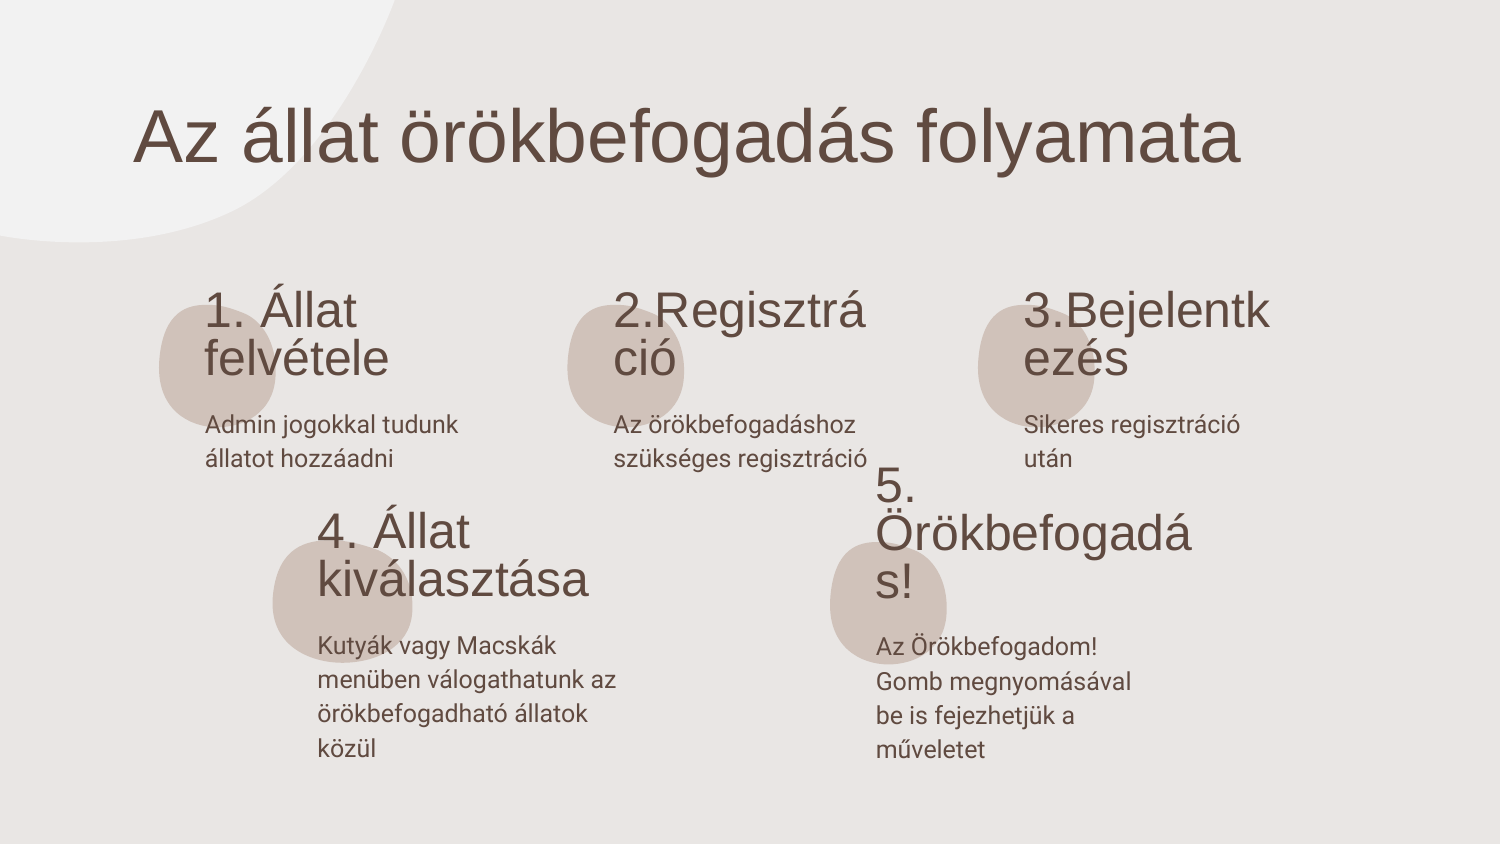

# Az állat örökbefogadás folyamata

1. Állat felvétele
2.Regisztráció
3.Bejelentkezés
Admin jogokkal tudunk állatot hozzáadni
Az örökbefogadáshoz szükséges regisztráció
Sikeres regisztráció után

4. Állat kiválasztása
5. Örökbefogadás!
Kutyák vagy Macskák menüben válogathatunk az örökbefogadható állatok közül
Az Örökbefogadom! Gomb megnyomásával be is fejezhetjük a műveletet